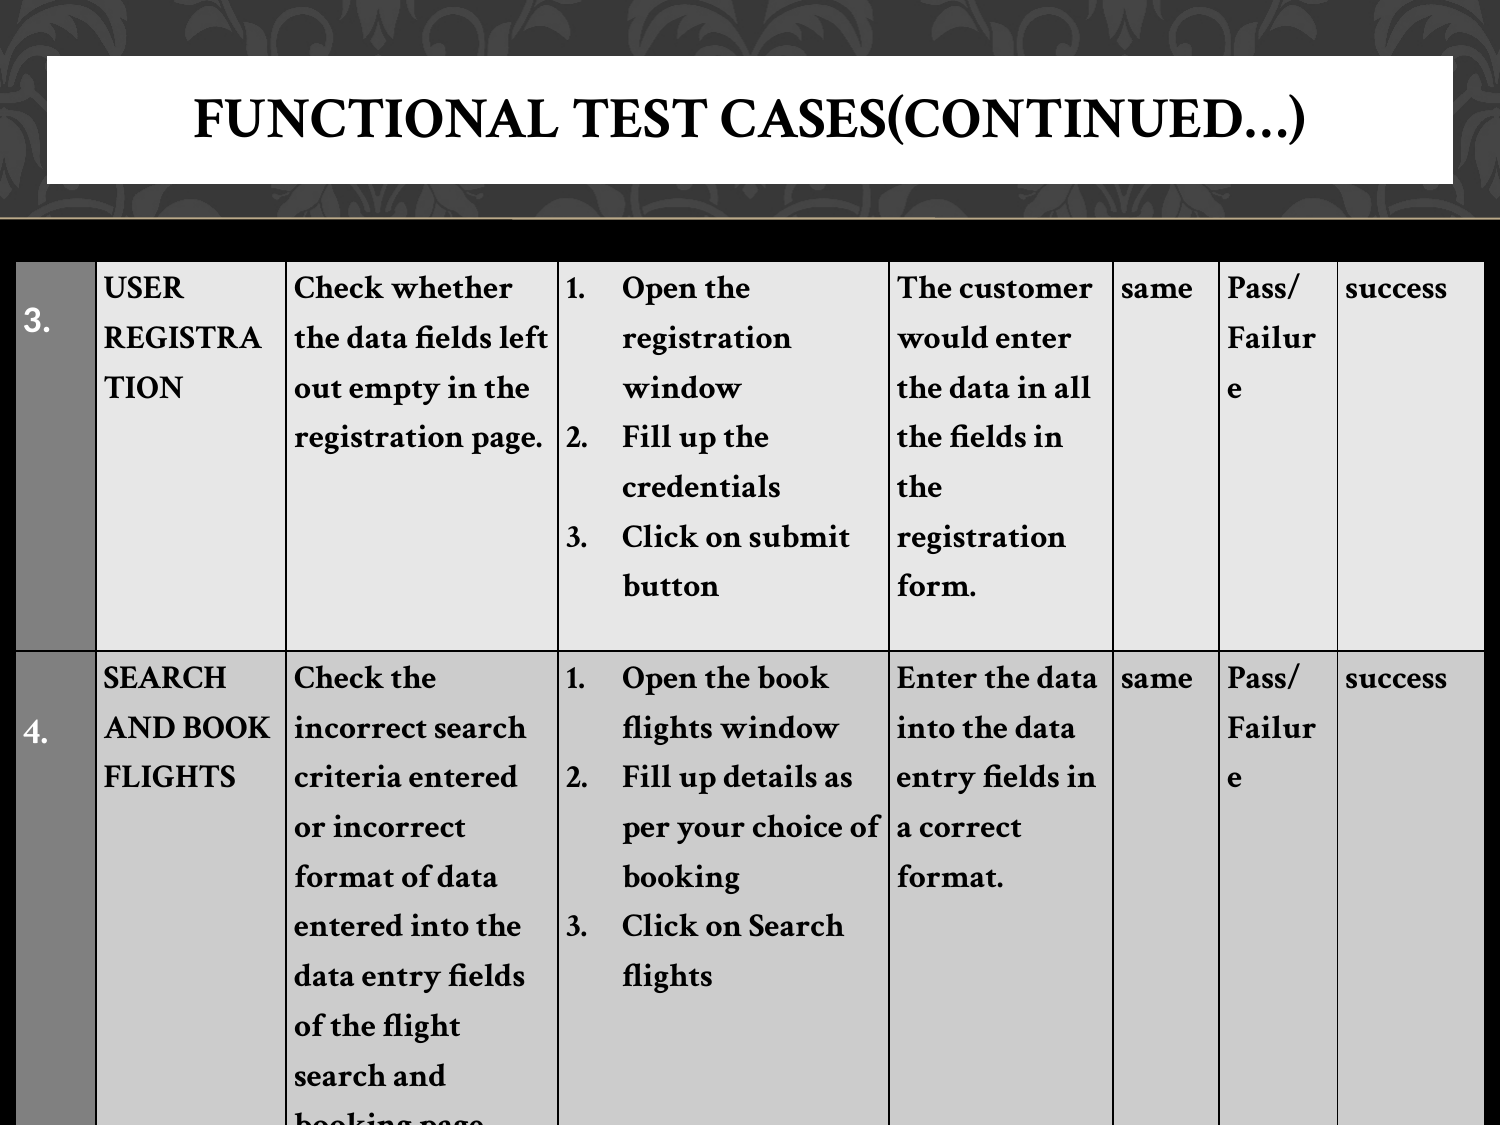

# FUNCTIONAL TEST CASES(CONTINUED…)
| 3. | USER REGISTRATION | Check whether the data fields left out empty in the registration page. | Open the registration window Fill up the credentials Click on submit button | The customer would enter the data in all the fields in the registration form. | same | Pass/ Failure | success |
| --- | --- | --- | --- | --- | --- | --- | --- |
| 4. | SEARCH AND BOOK FLIGHTS | Check the incorrect search criteria entered or incorrect format of data entered into the data entry fields of the flight search and booking page. | Open the book flights window Fill up details as per your choice of booking Click on Search flights | Enter the data into the data entry fields in a correct format. | same | Pass/Failure | success |
113